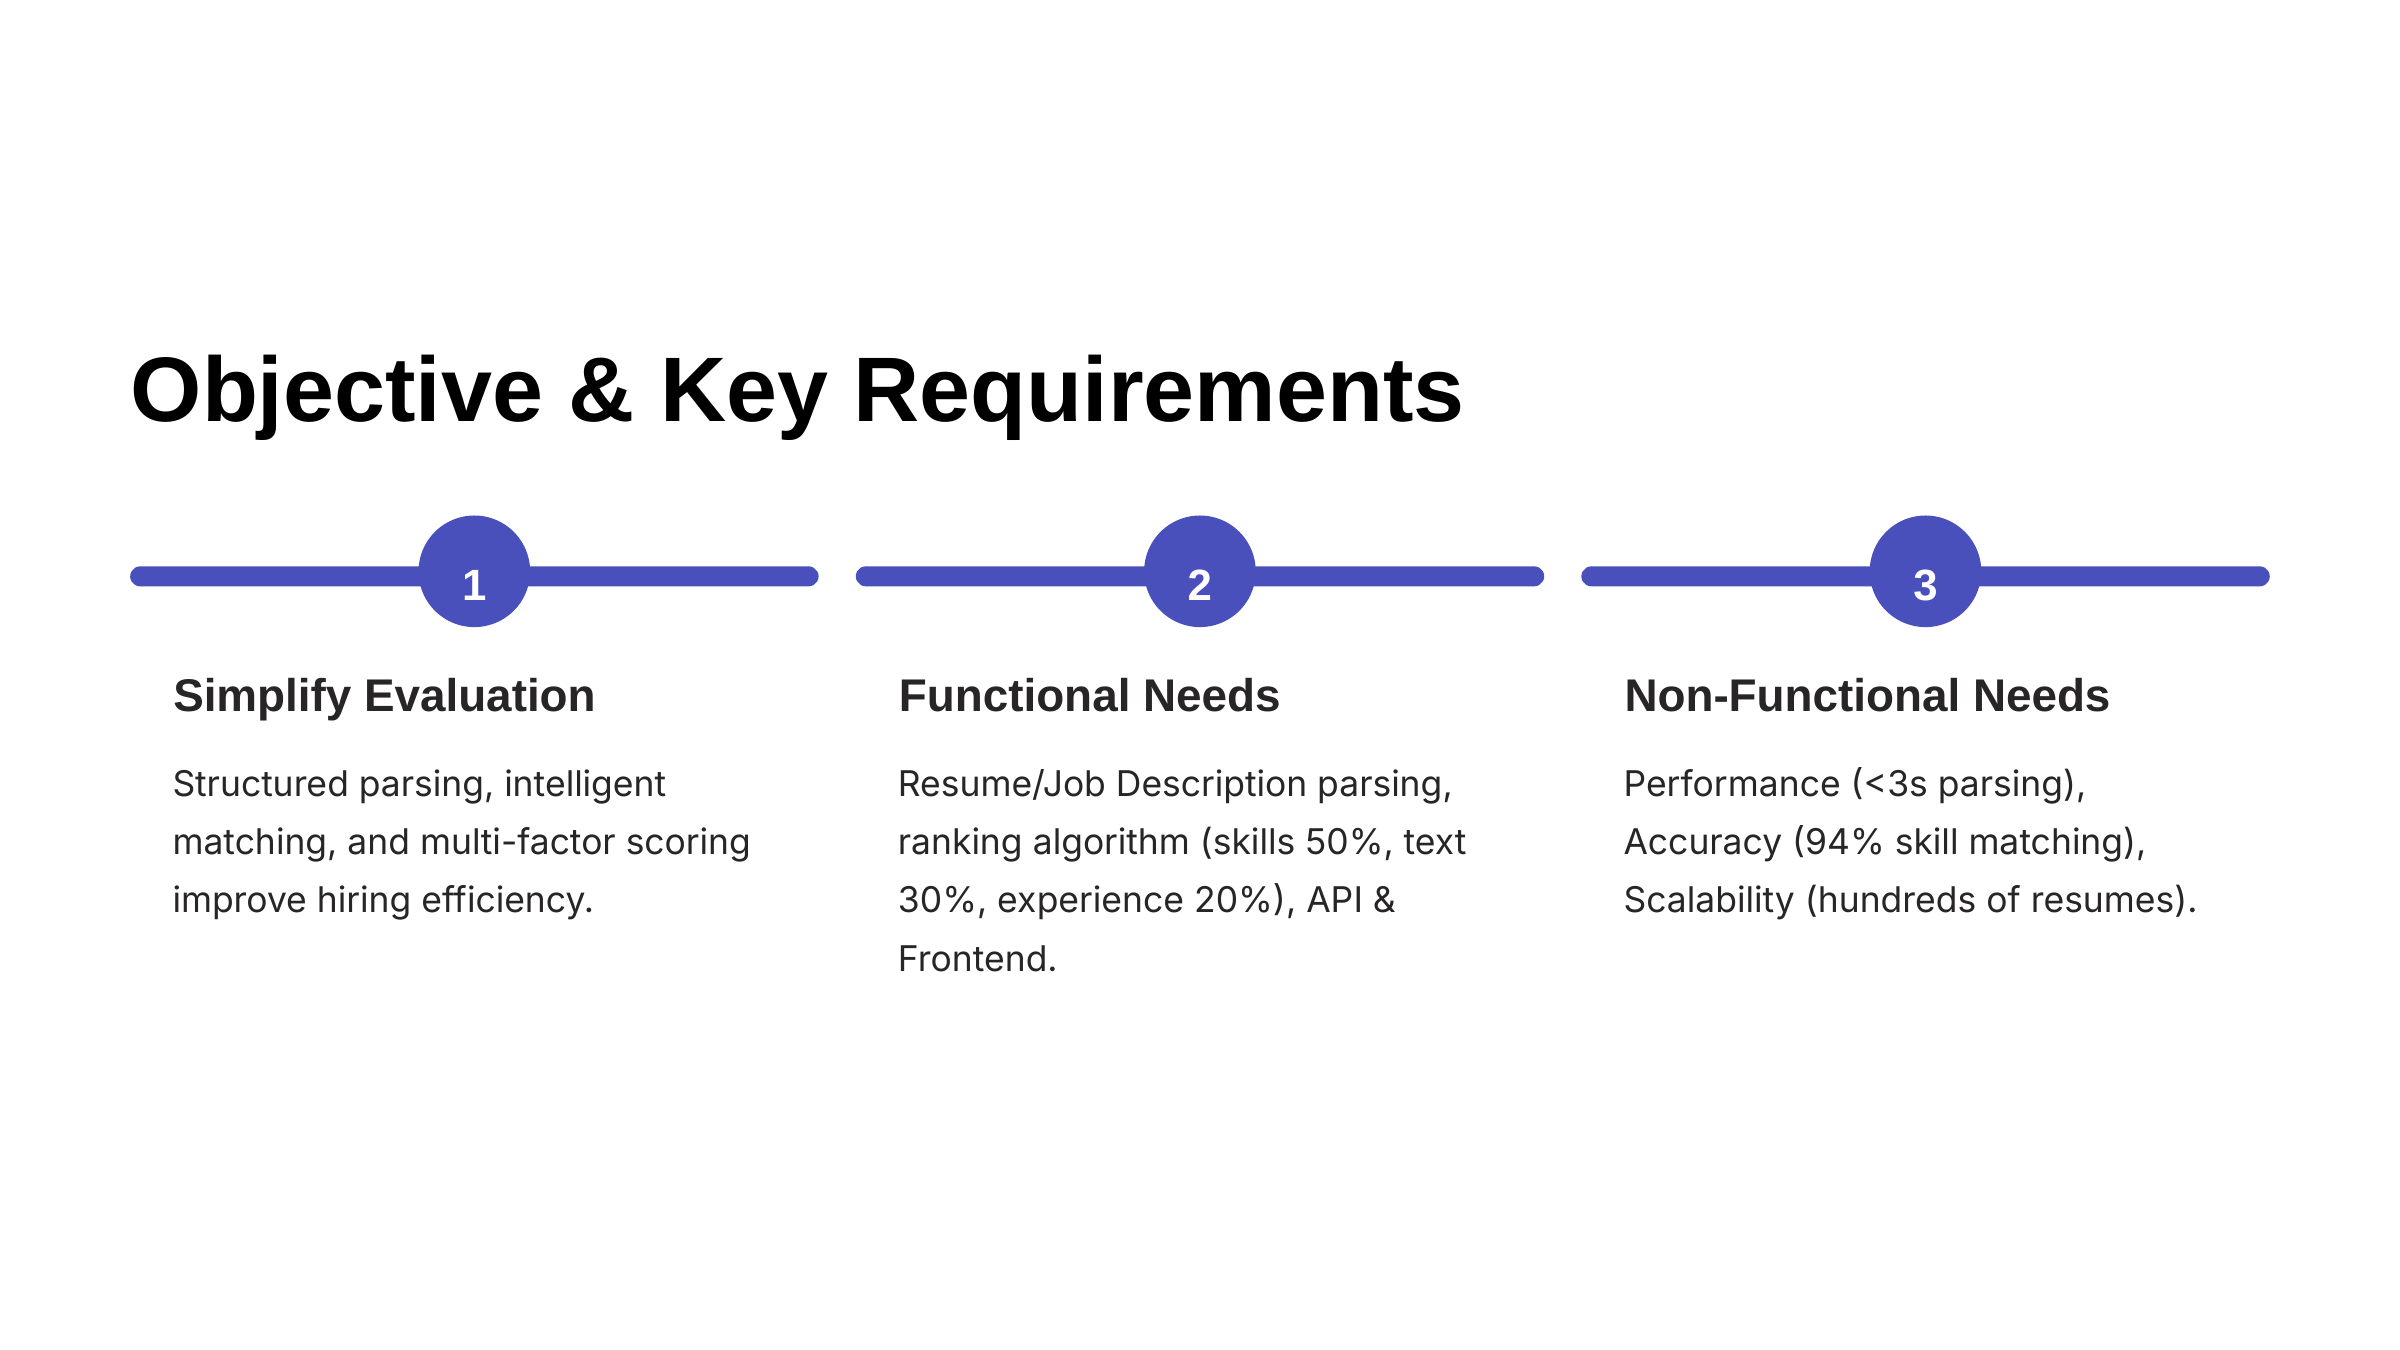

Objective & Key Requirements

1
2
3

Simplify Evaluation
Functional Needs
Non-Functional Needs
Structured parsing, intelligent matching, and multi-factor scoring improve hiring efficiency.
Resume/Job Description parsing, ranking algorithm (skills 50%, text 30%, experience 20%), API & Frontend.
Performance (<3s parsing), Accuracy (94% skill matching), Scalability (hundreds of resumes).